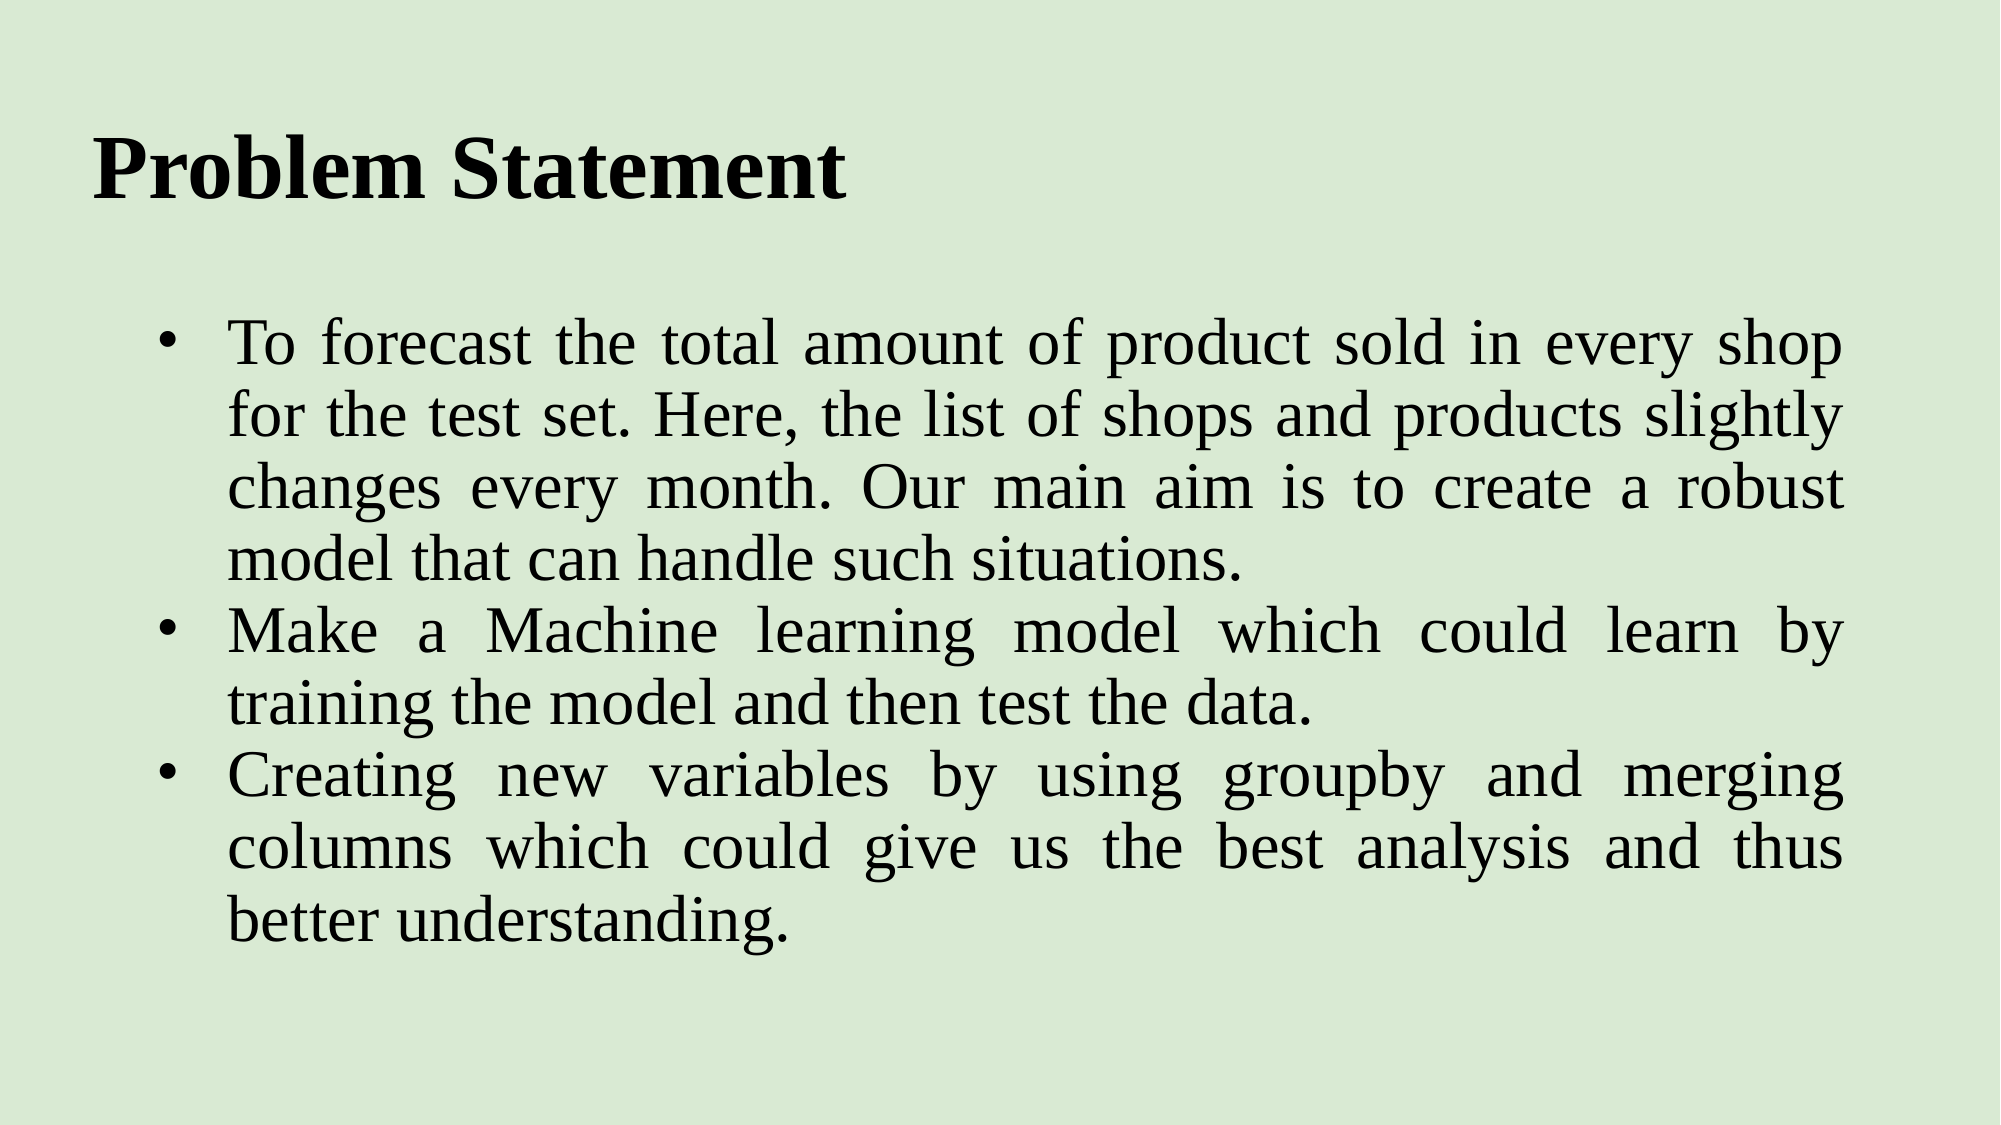

# Problem Statement
To forecast the total amount of product sold in every shop for the test set. Here, the list of shops and products slightly changes every month. Our main aim is to create a robust model that can handle such situations.
Make a Machine learning model which could learn by training the model and then test the data.
Creating new variables by using groupby and merging columns which could give us the best analysis and thus better understanding.